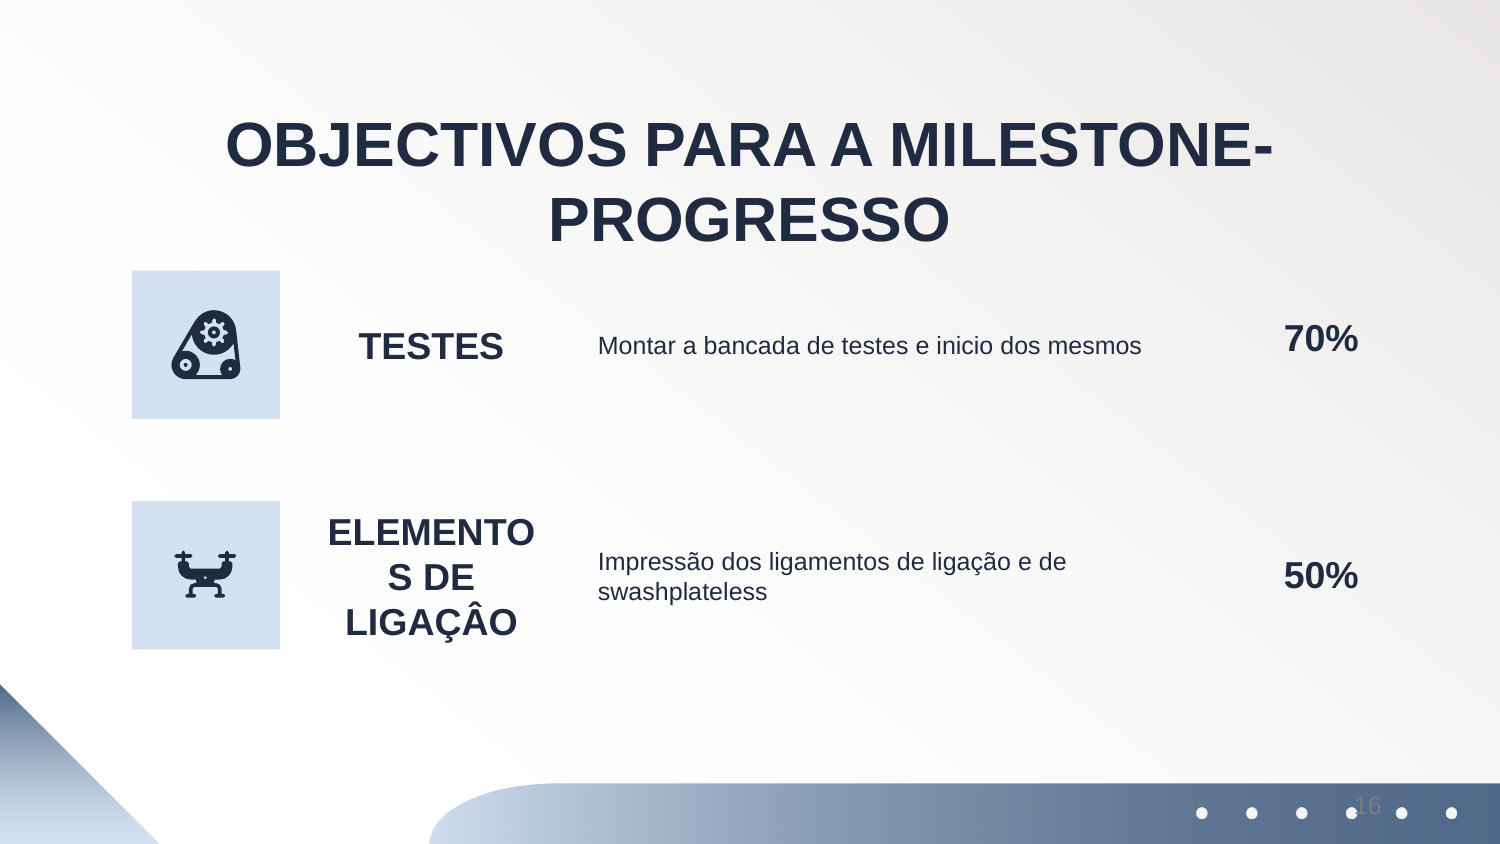

# OBJECTIVOS PARA A MILESTONE-PROGRESSO
70%

TESTES
Montar a bancada de testes e inicio dos mesmos

50%

ELEMENTOS DE LIGAÇÂO
Impressão dos ligamentos de ligação e de swashplateless

16